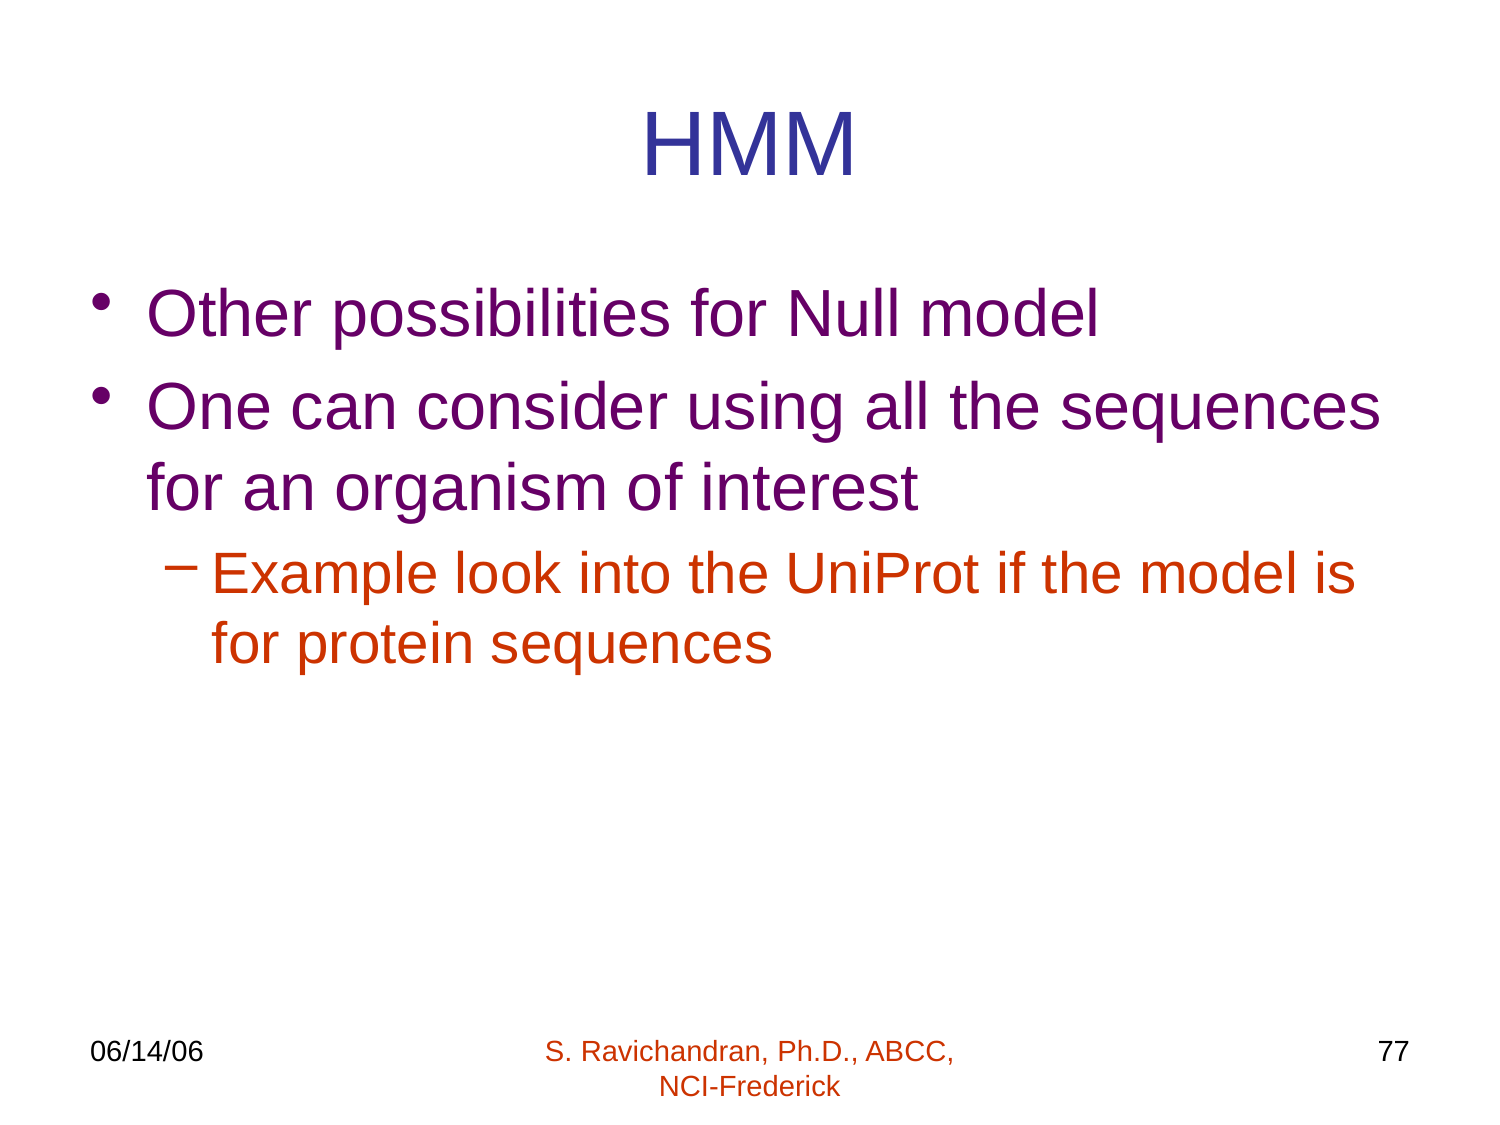

# HMM
Other possibilities for Null model
One can consider using all the sequences for an organism of interest
Example look into the UniProt if the model is for protein sequences
06/14/06
S. Ravichandran, Ph.D., ABCC, NCI-Frederick
77